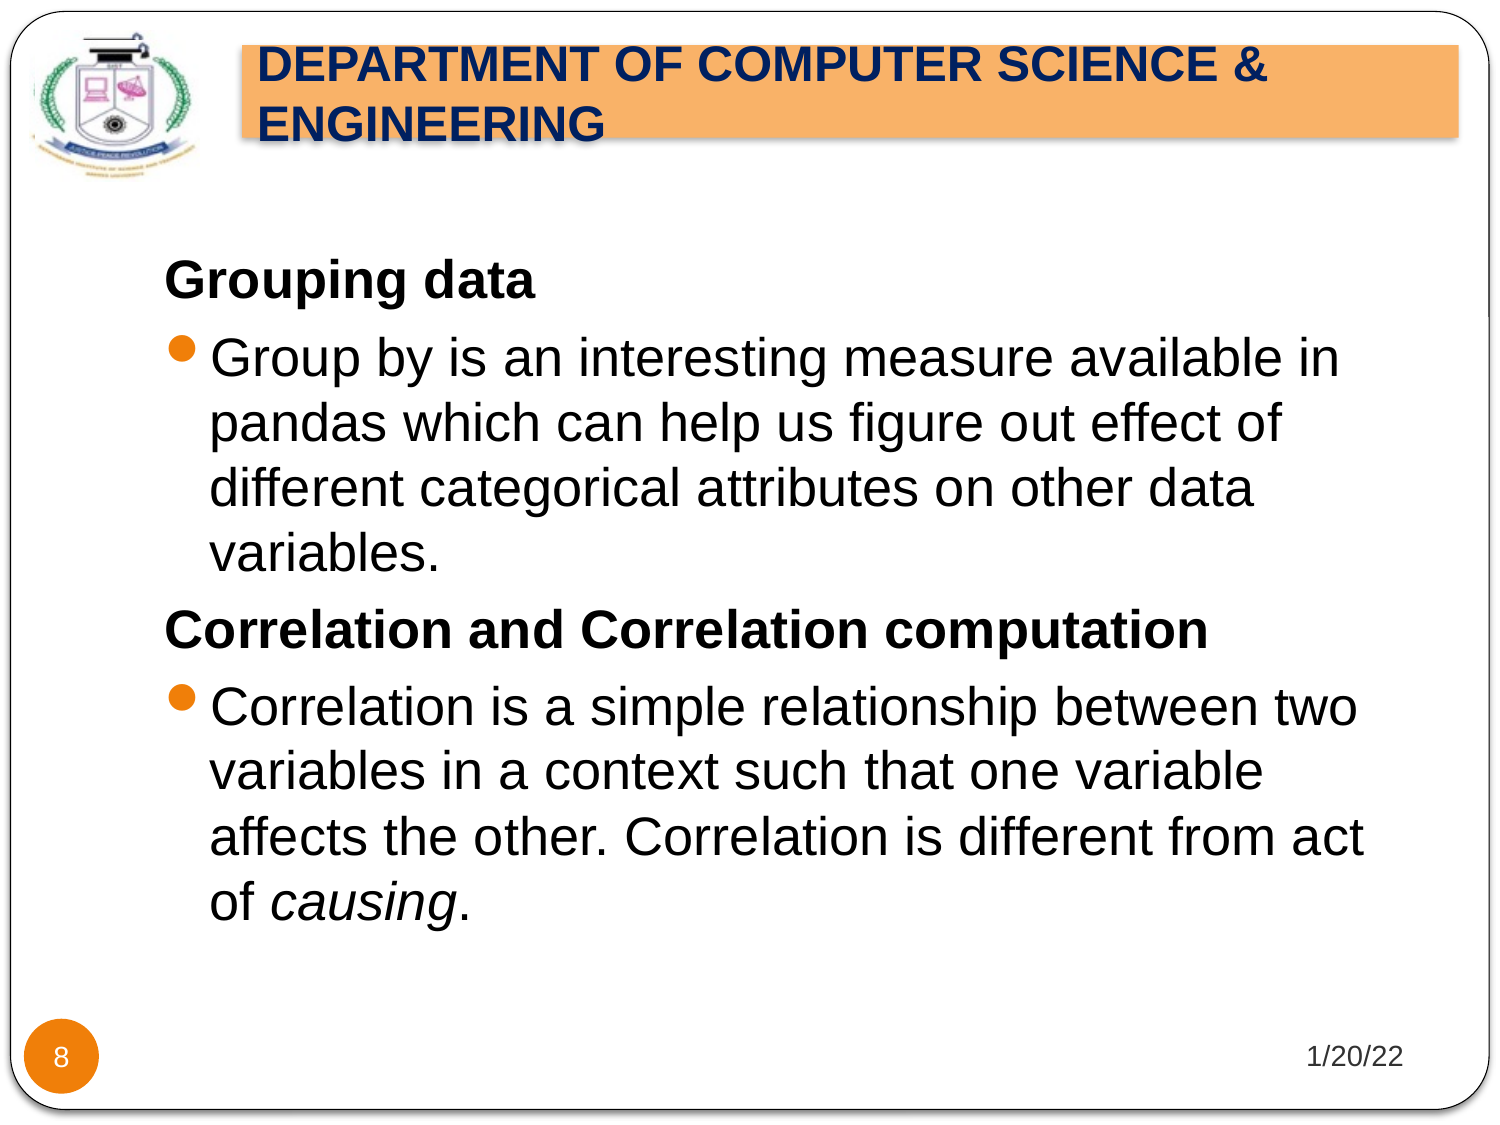

#
Grouping data
Group by is an interesting measure available in pandas which can help us figure out effect of different categorical attributes on other data variables.
Correlation and Correlation computation
Correlation is a simple relationship between two variables in a context such that one variable affects the other. Correlation is different from act of causing.

1/20/22
8